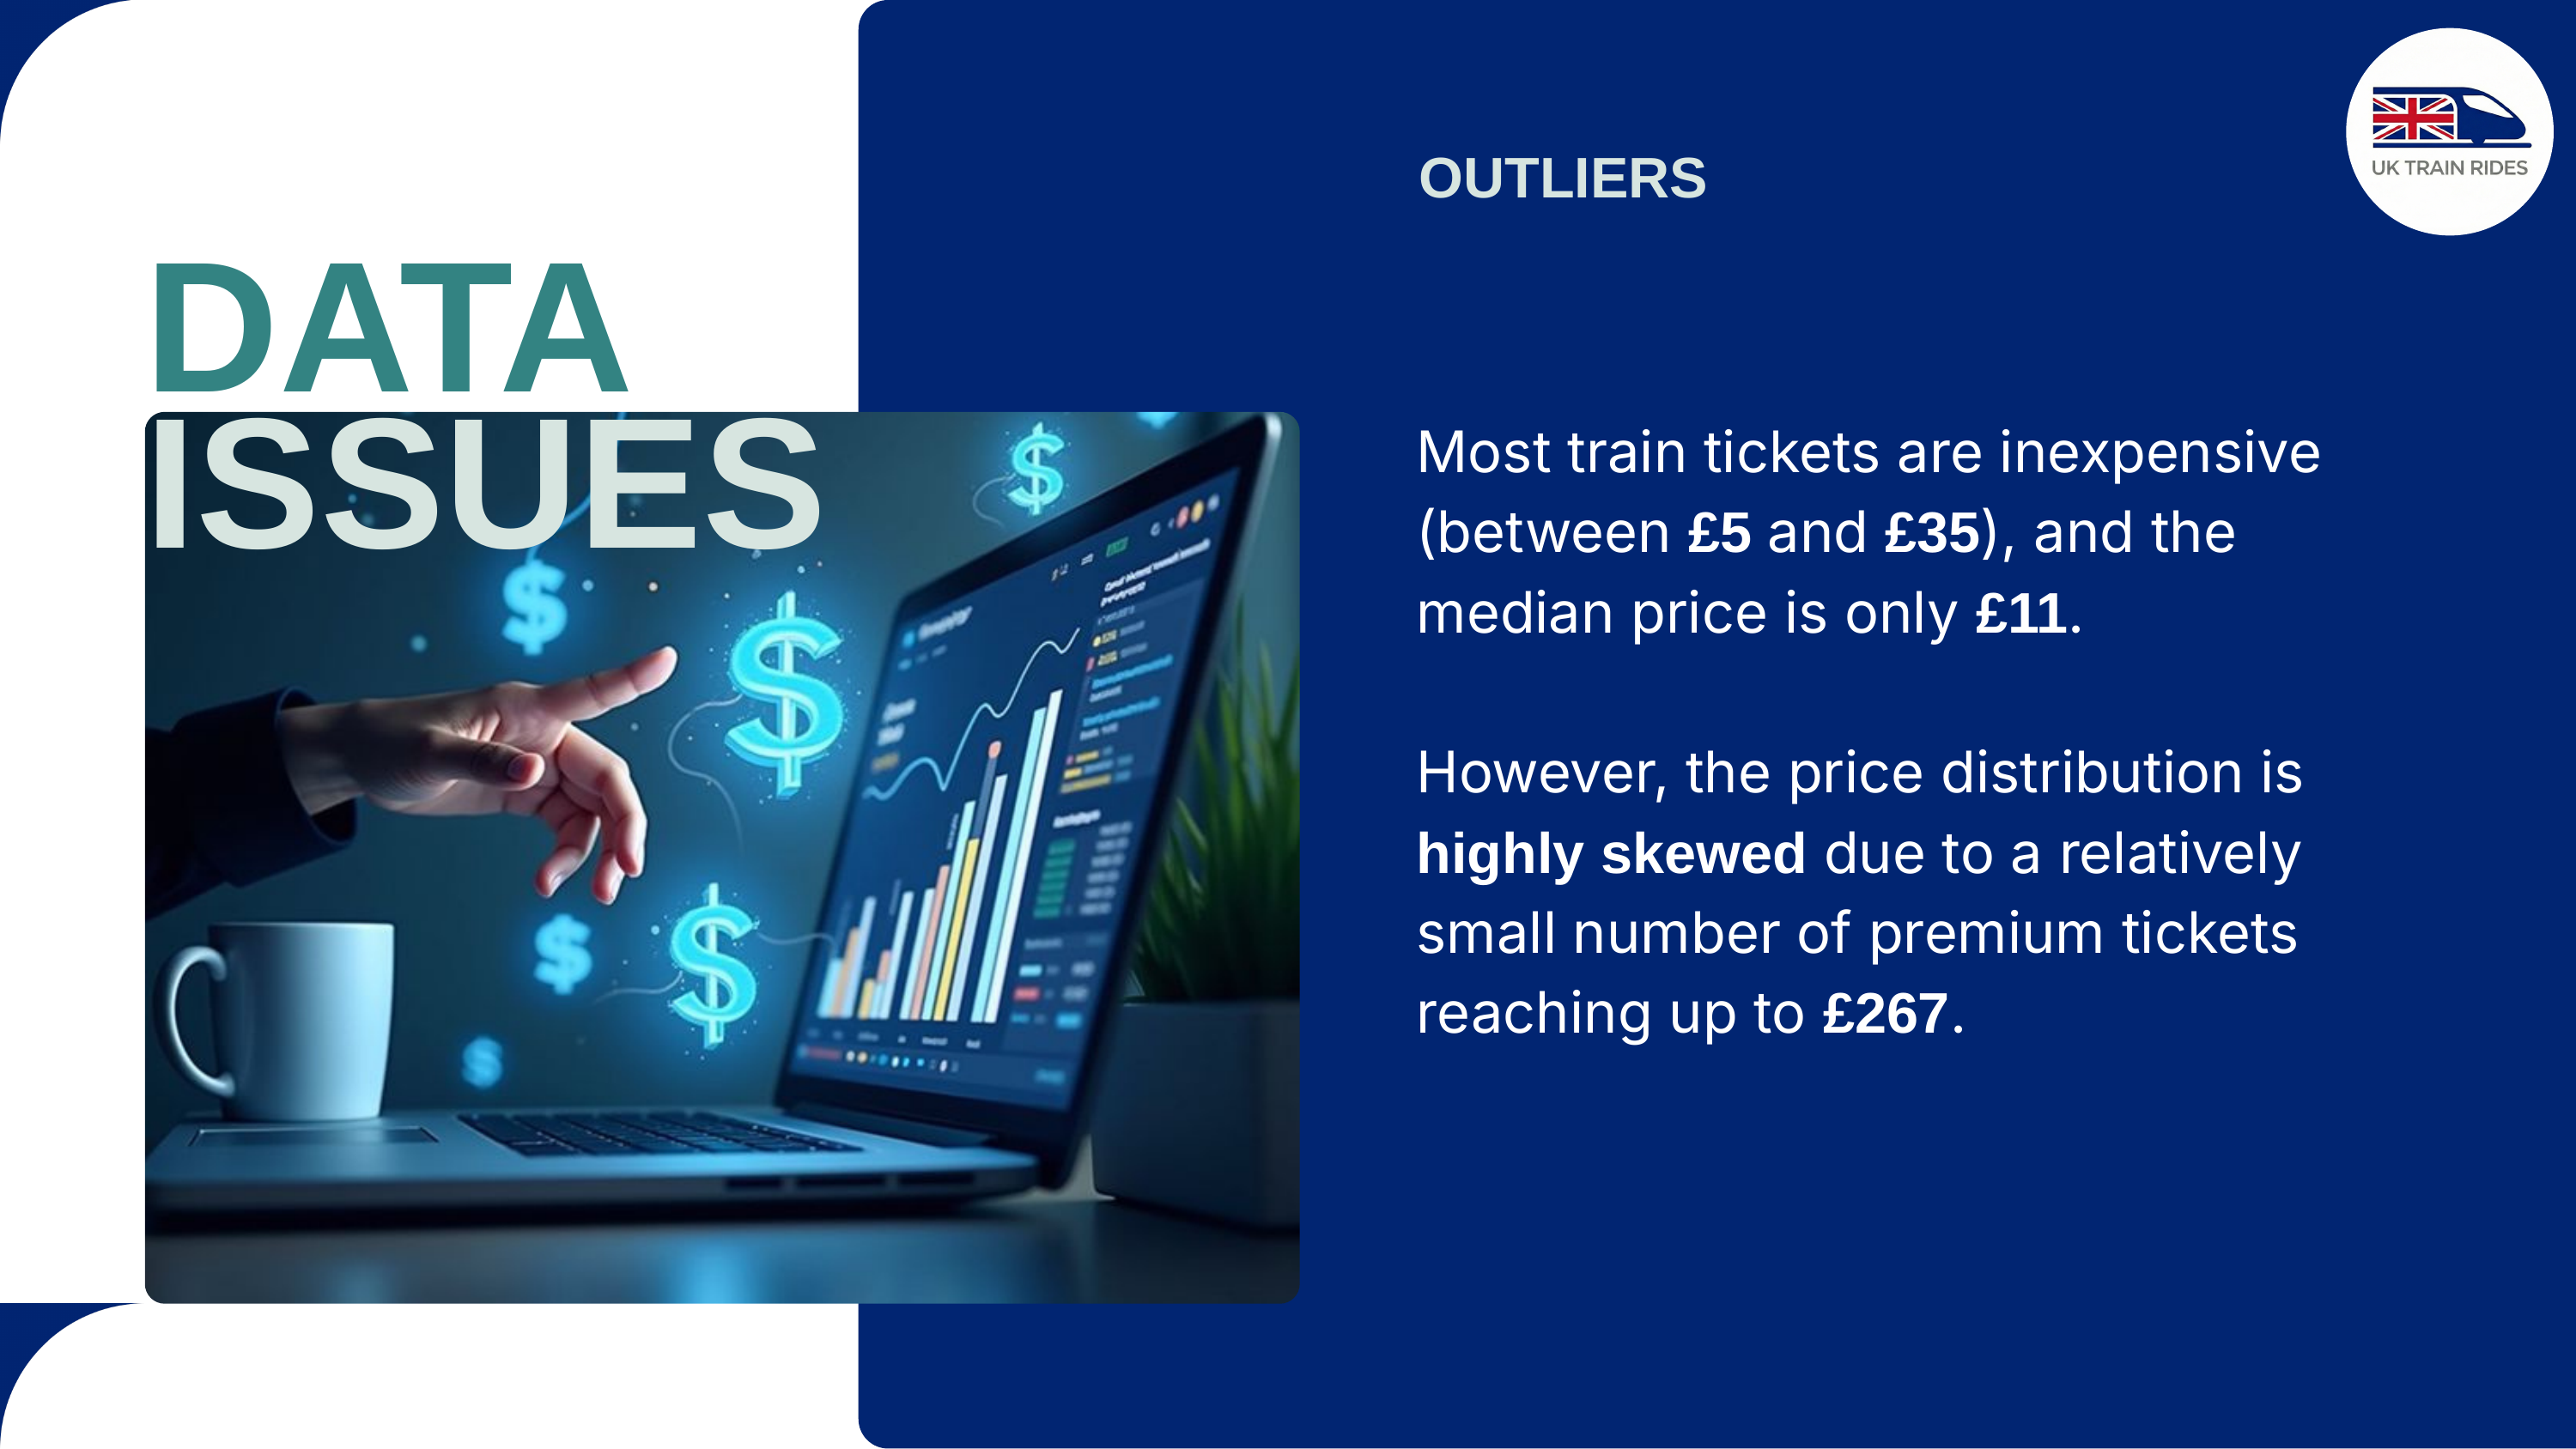

OUTLIERS
DATA ISSUES
Most train tickets are inexpensive (between £5 and £35), and the median price is only £11.

However, the price distribution is highly skewed due to a relatively small number of premium tickets reaching up to £267.